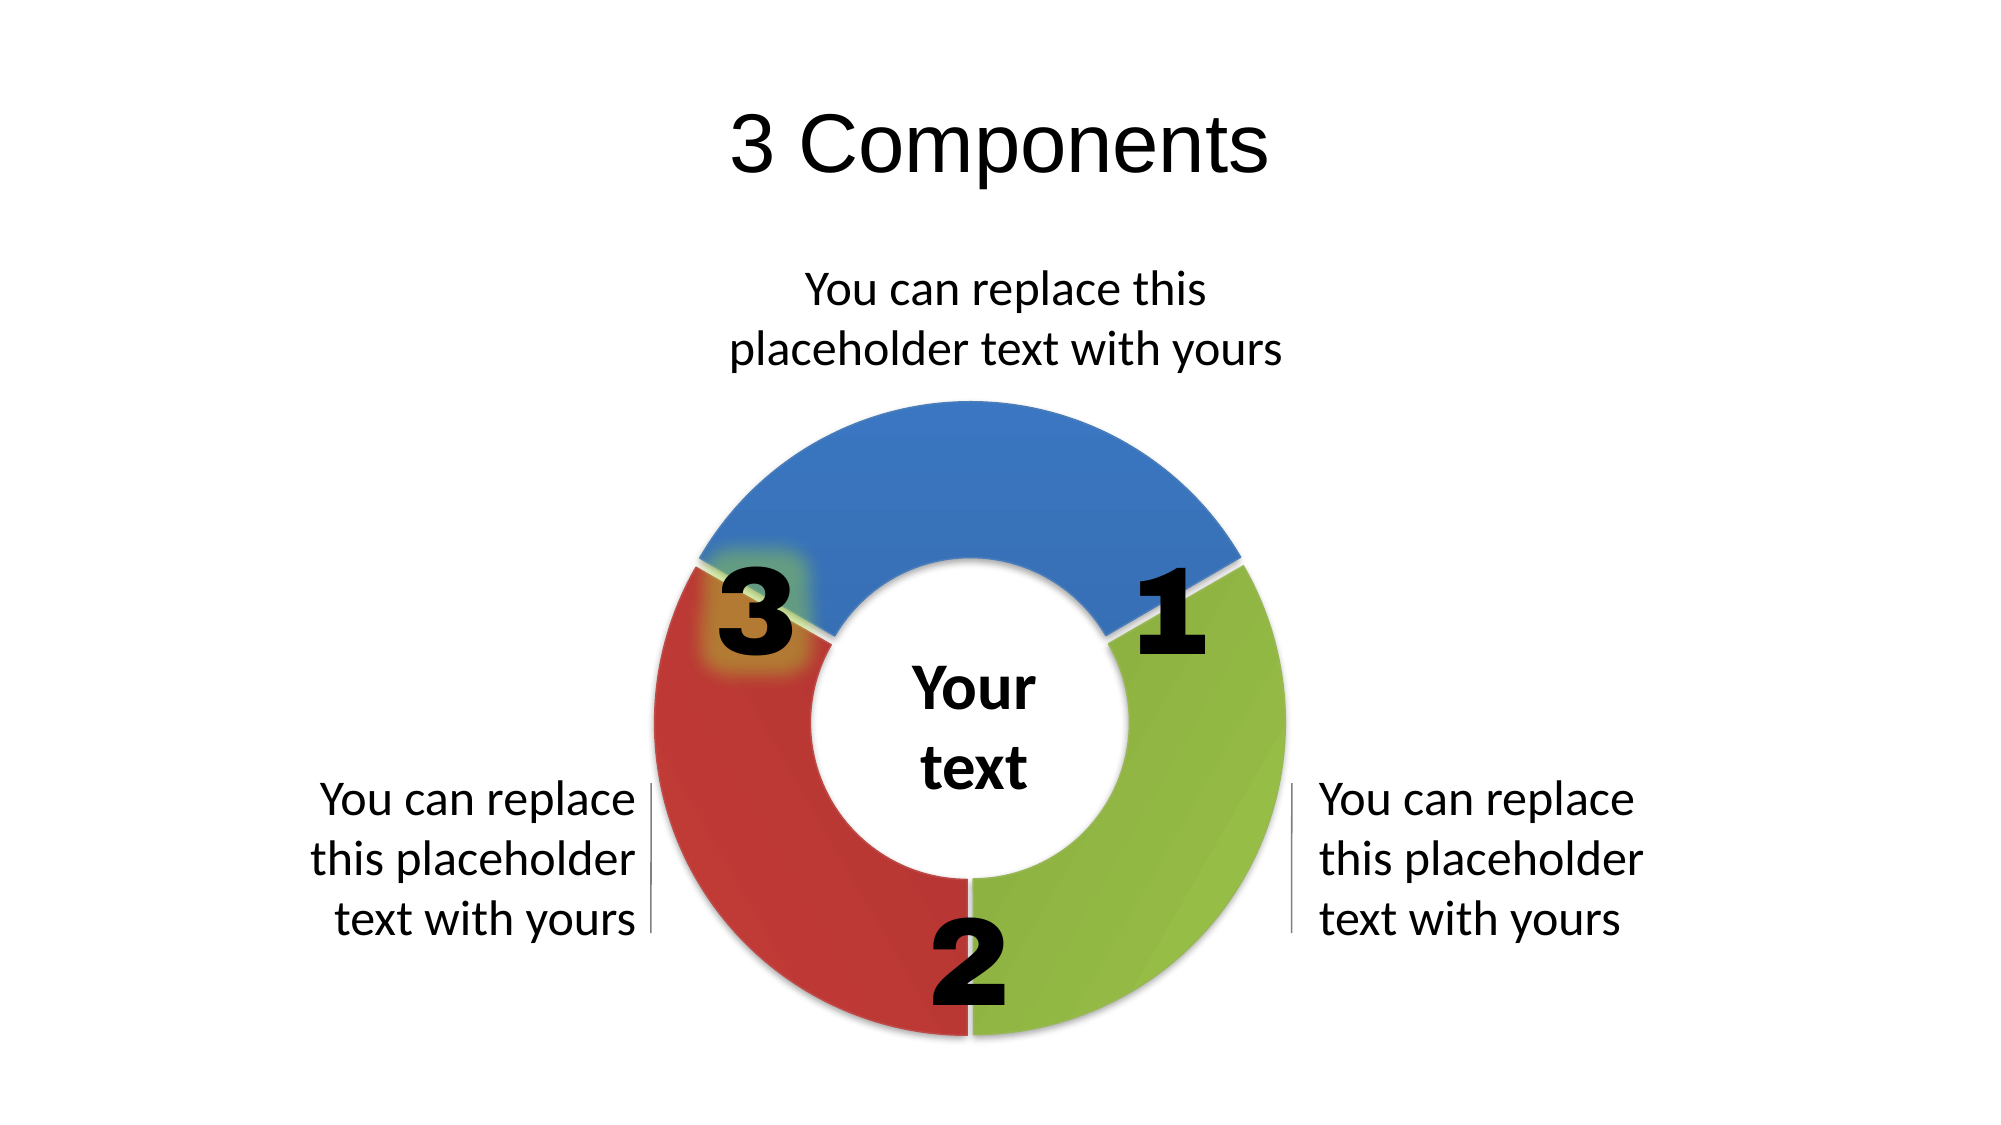

# 3 Components
You can replace this placeholder text with yours
1

3
You can replace this placeholder text with yours
Your text
You can replace this placeholder text with yours
2